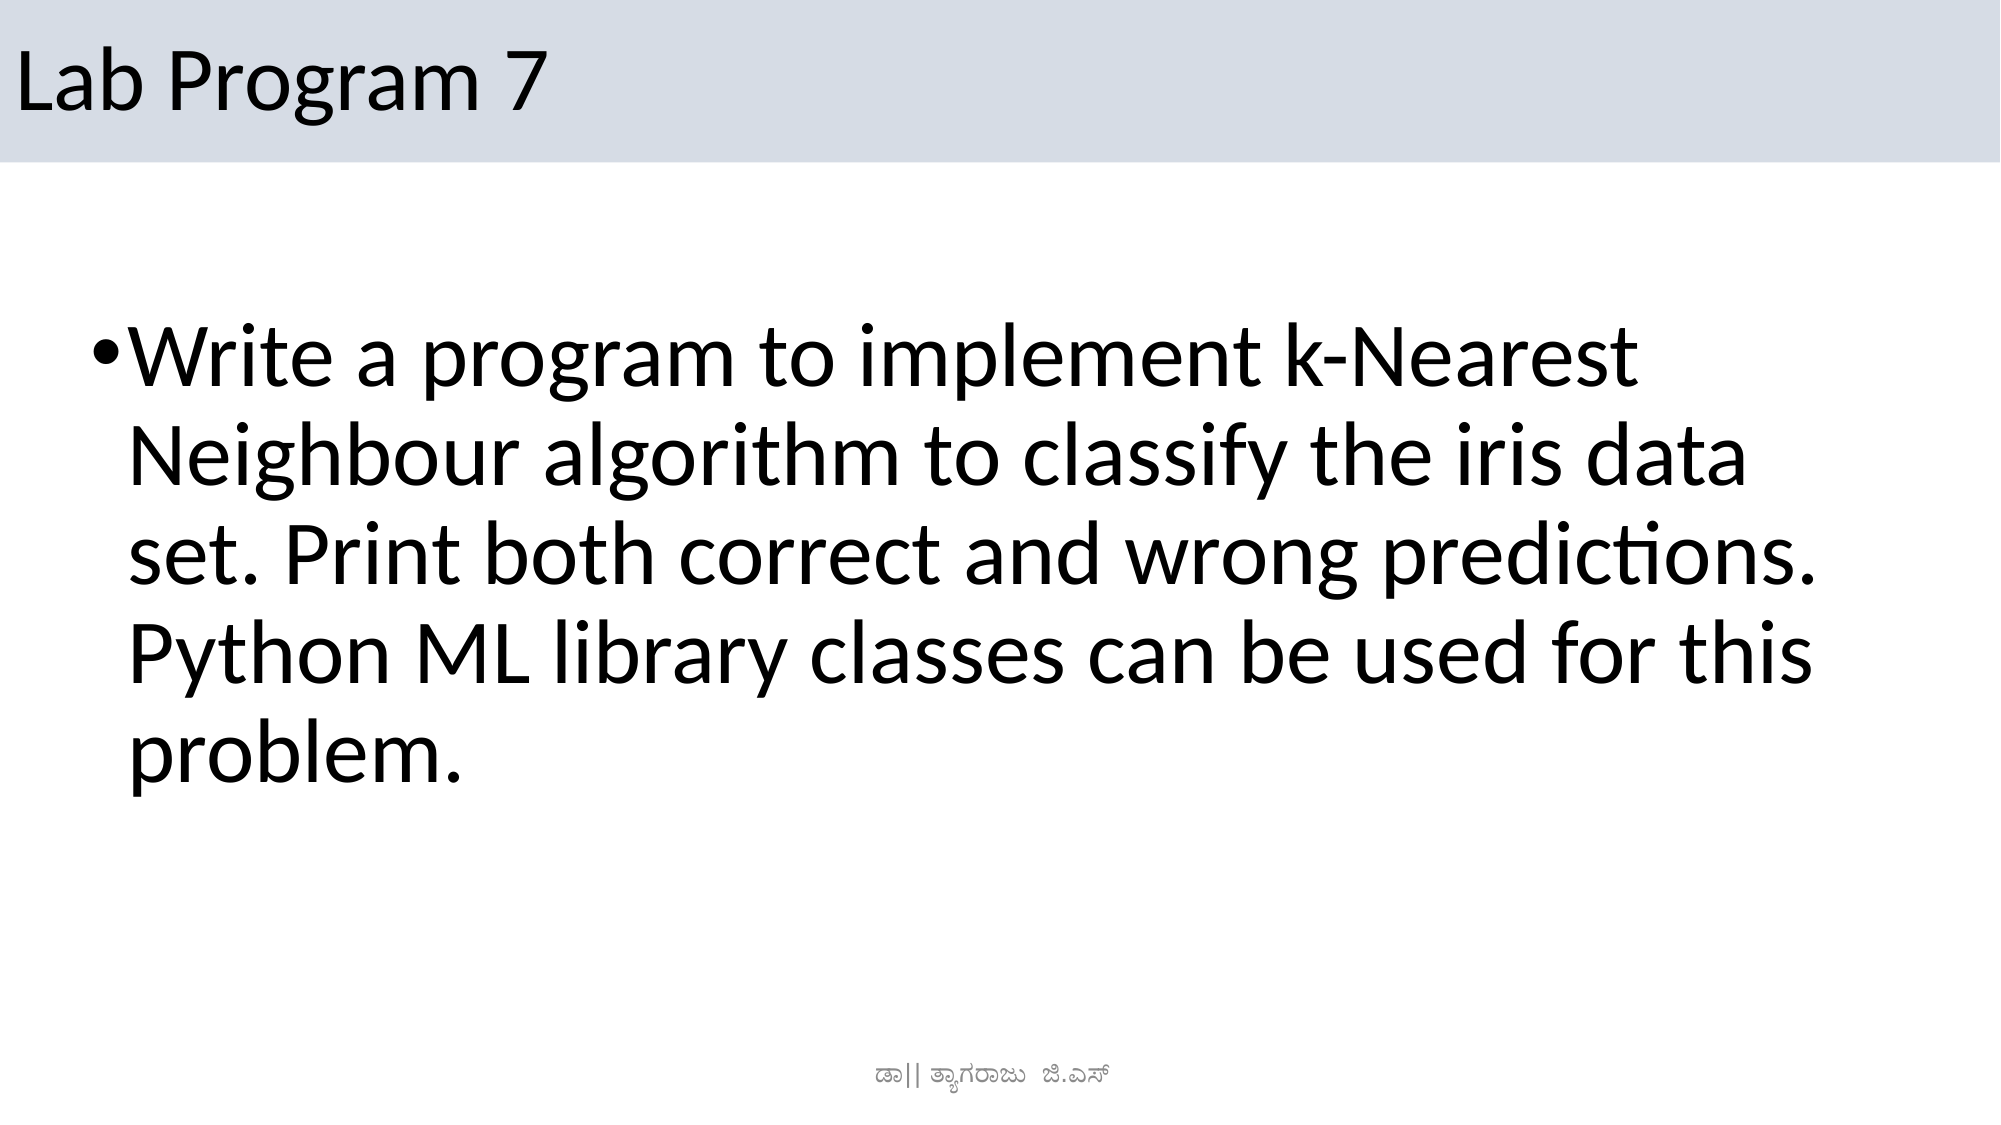

# Lab Program 7
Write a program to implement k-Nearest Neighbour algorithm to classify the iris data set. Print both correct and wrong predictions. Python ML library classes can be used for this problem.
ಡಾ|| ತ್ಯಾಗರಾಜು  ಜಿ.ಎಸ್